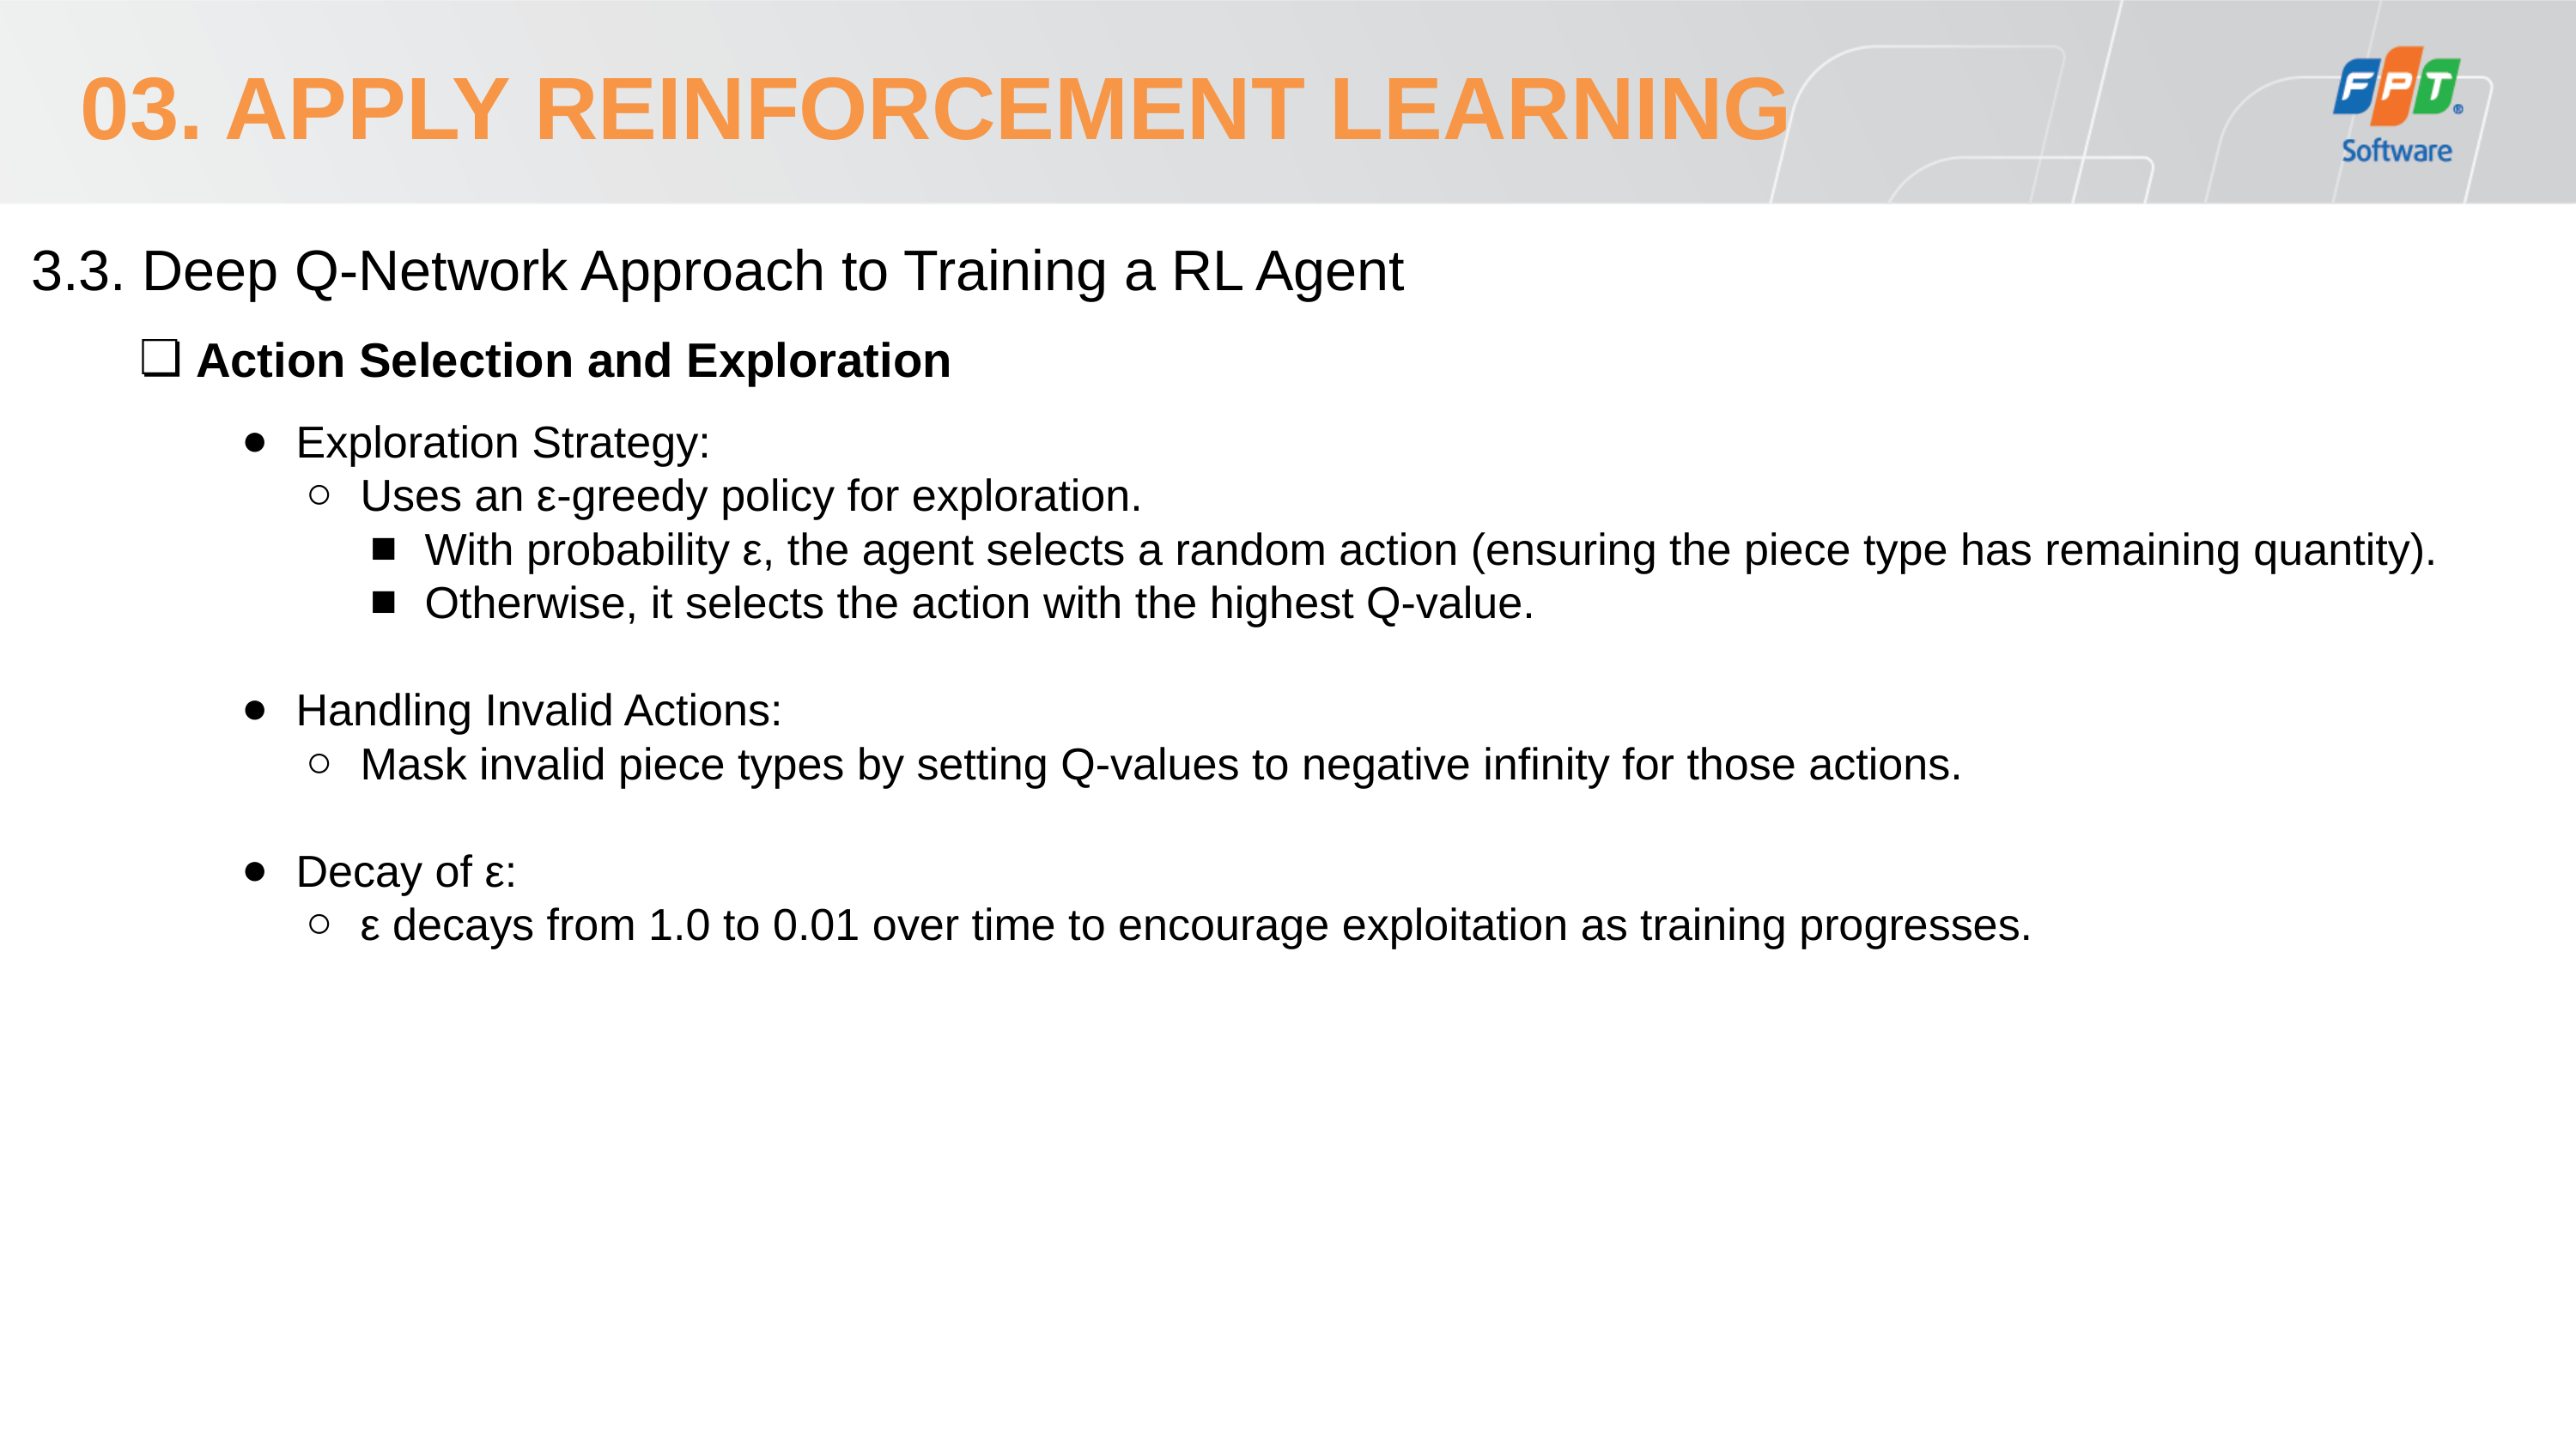

03. APPLY REINFORCEMENT LEARNING

3.3. Deep Q-Network Approach to Training a RL Agent

Action Selection and Exploration
Exploration Strategy:
Uses an ε-greedy policy for exploration.
With probability ε, the agent selects a random action (ensuring the piece type has remaining quantity).
Otherwise, it selects the action with the highest Q-value.

Handling Invalid Actions:
Mask invalid piece types by setting Q-values to negative infinity for those actions.

Decay of ε:
ε decays from 1.0 to 0.01 over time to encourage exploitation as training progresses.